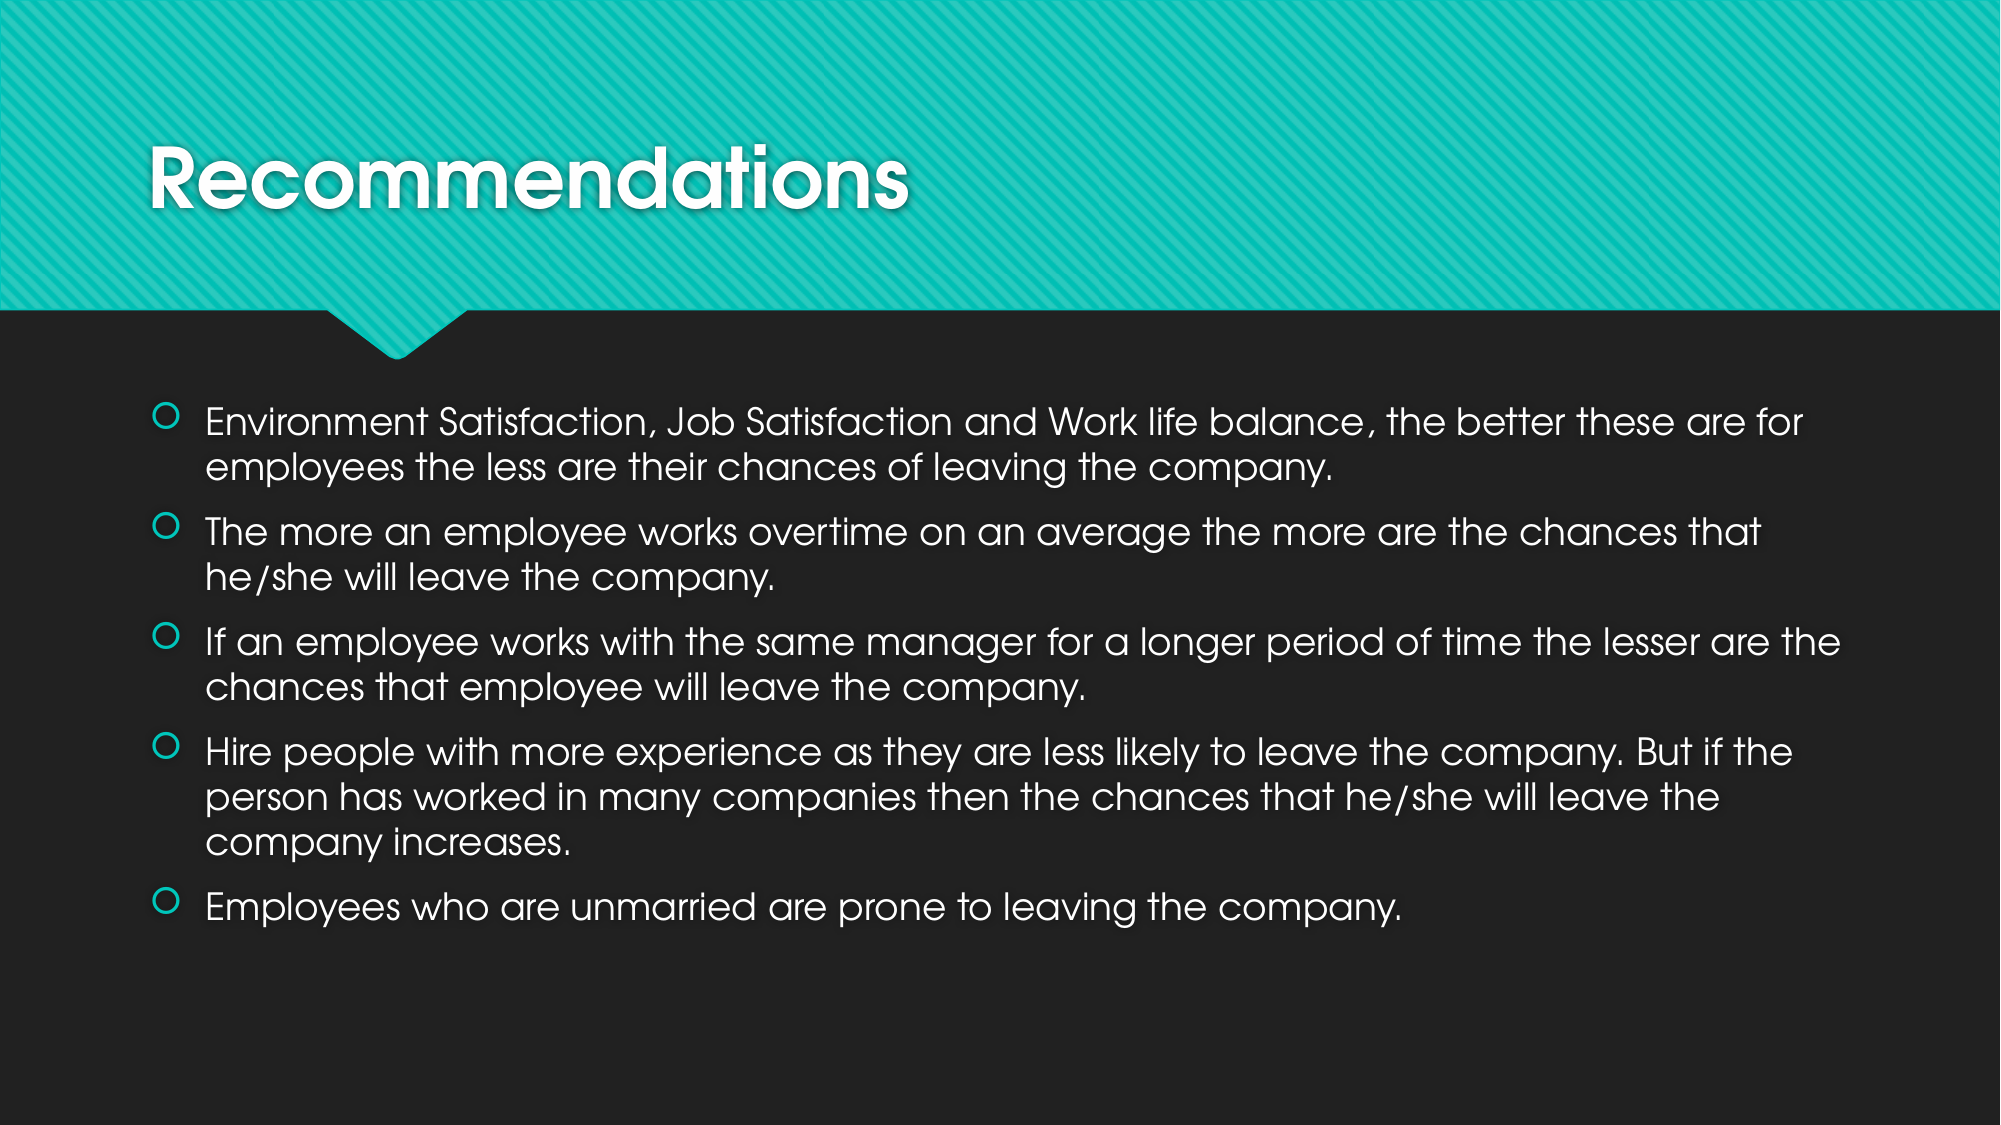

# Recommendations
Environment Satisfaction, Job Satisfaction and Work life balance, the better these are for employees the less are their chances of leaving the company.
The more an employee works overtime on an average the more are the chances that he/she will leave the company.
If an employee works with the same manager for a longer period of time the lesser are the chances that employee will leave the company.
Hire people with more experience as they are less likely to leave the company. But if the person has worked in many companies then the chances that he/she will leave the company increases.
Employees who are unmarried are prone to leaving the company.